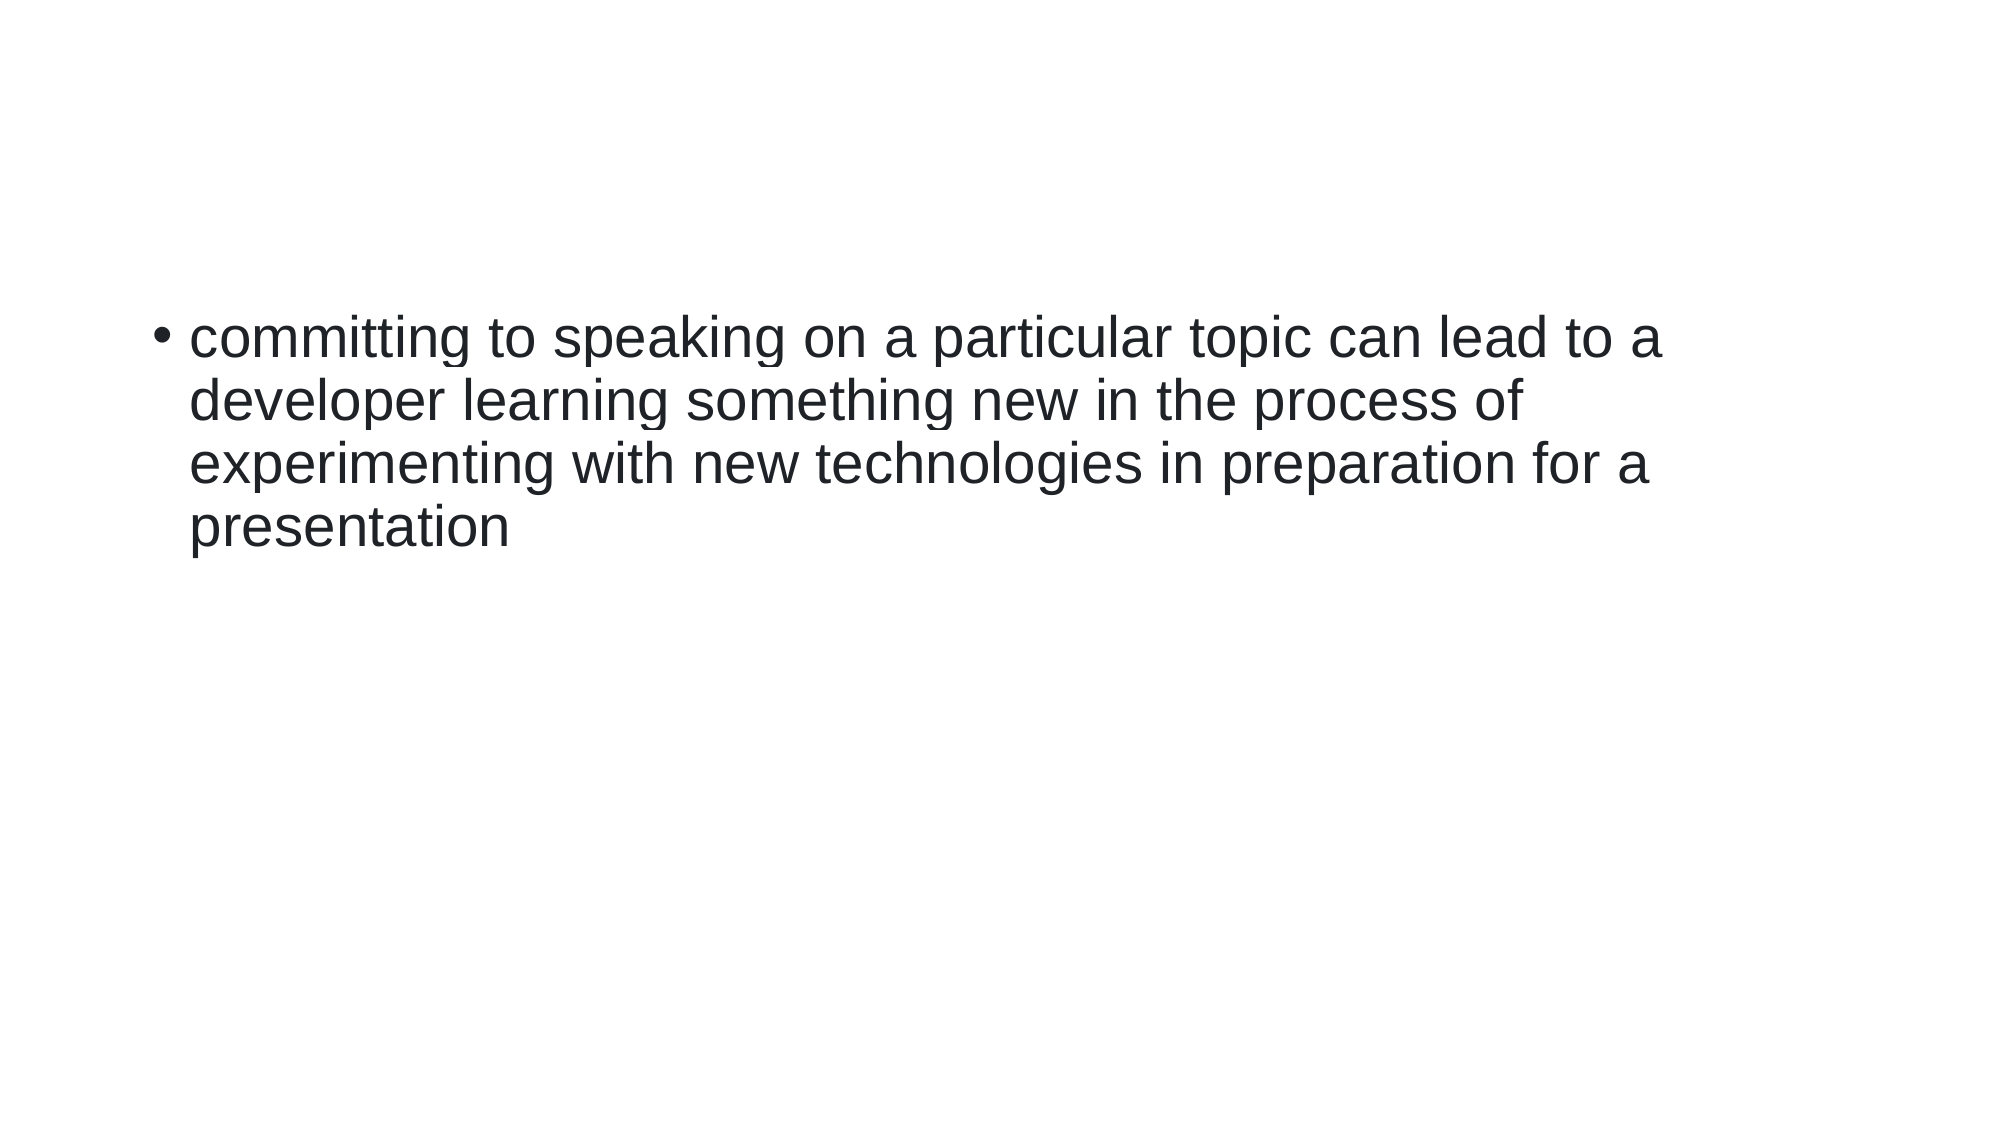

#
committing to speaking on a particular topic can lead to a developer learning something new in the process of experimenting with new technologies in preparation for a presentation